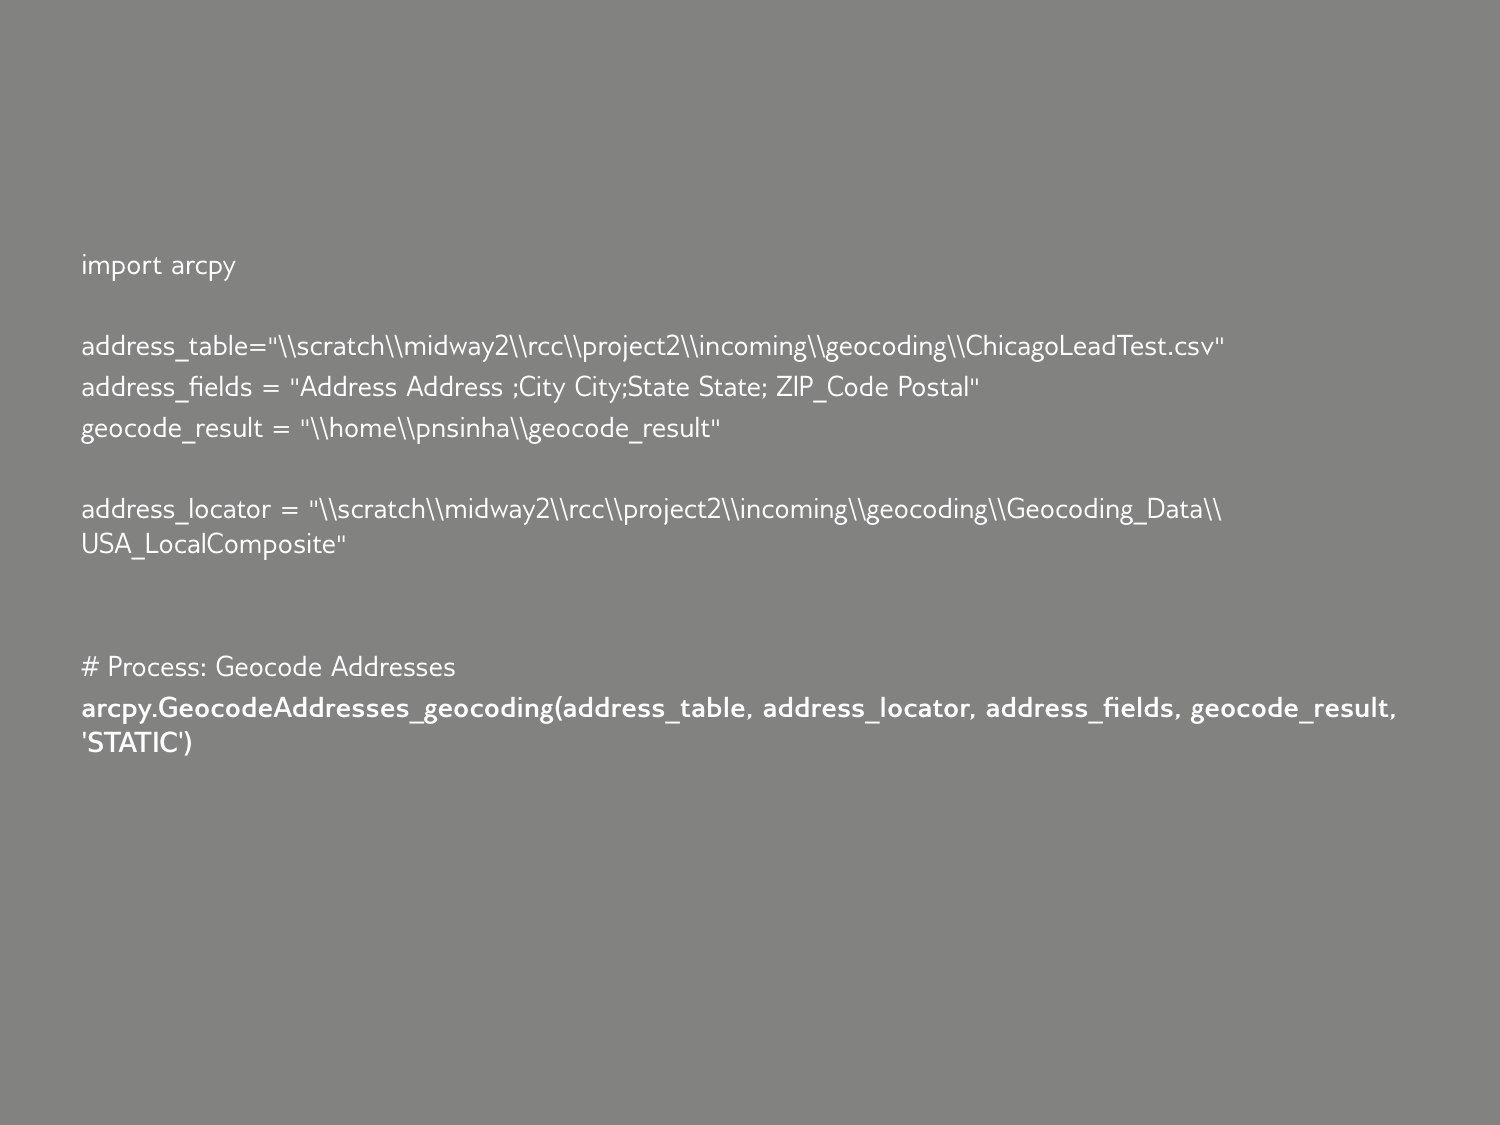

import arcpy

address_table="\\scratch\\midway2\\rcc\\project2\\incoming\\geocoding\\ChicagoLeadTest.csv"
address_fields = "Address Address ;City City;State State; ZIP_Code Postal"
geocode_result = "\\home\\pnsinha\\geocode_result"

address_locator = "\\scratch\\midway2\\rcc\\project2\\incoming\\geocoding\\Geocoding_Data\\USA_LocalComposite"

# Process: Geocode Addresses
arcpy.GeocodeAddresses_geocoding(address_table, address_locator, address_fields, geocode_result, 'STATIC')